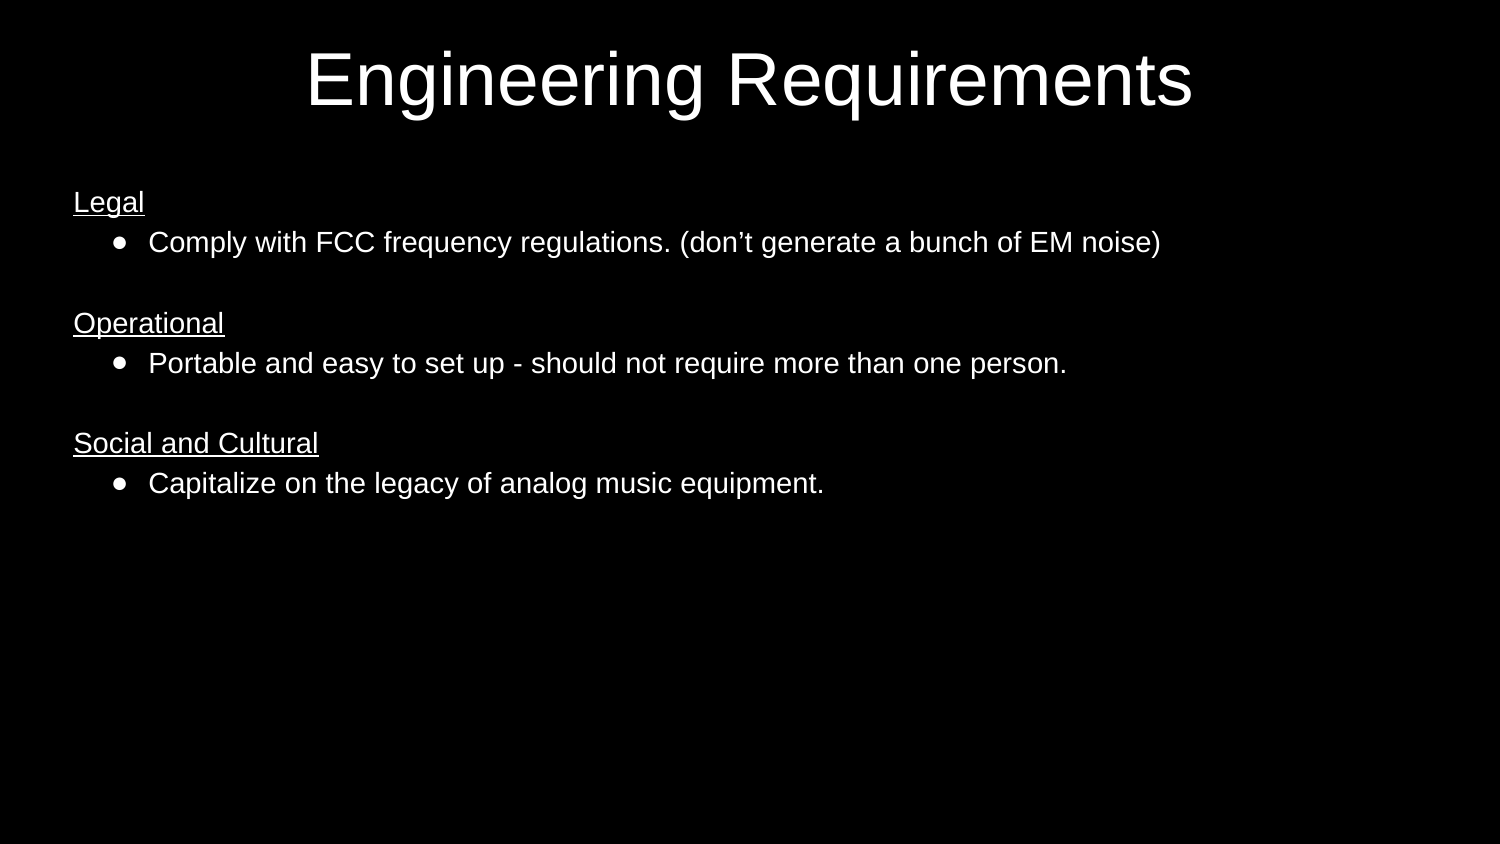

Engineering Requirements
Legal
Comply with FCC frequency regulations. (don’t generate a bunch of EM noise)

Operational
Portable and easy to set up - should not require more than one person.

Social and Cultural
Capitalize on the legacy of analog music equipment.